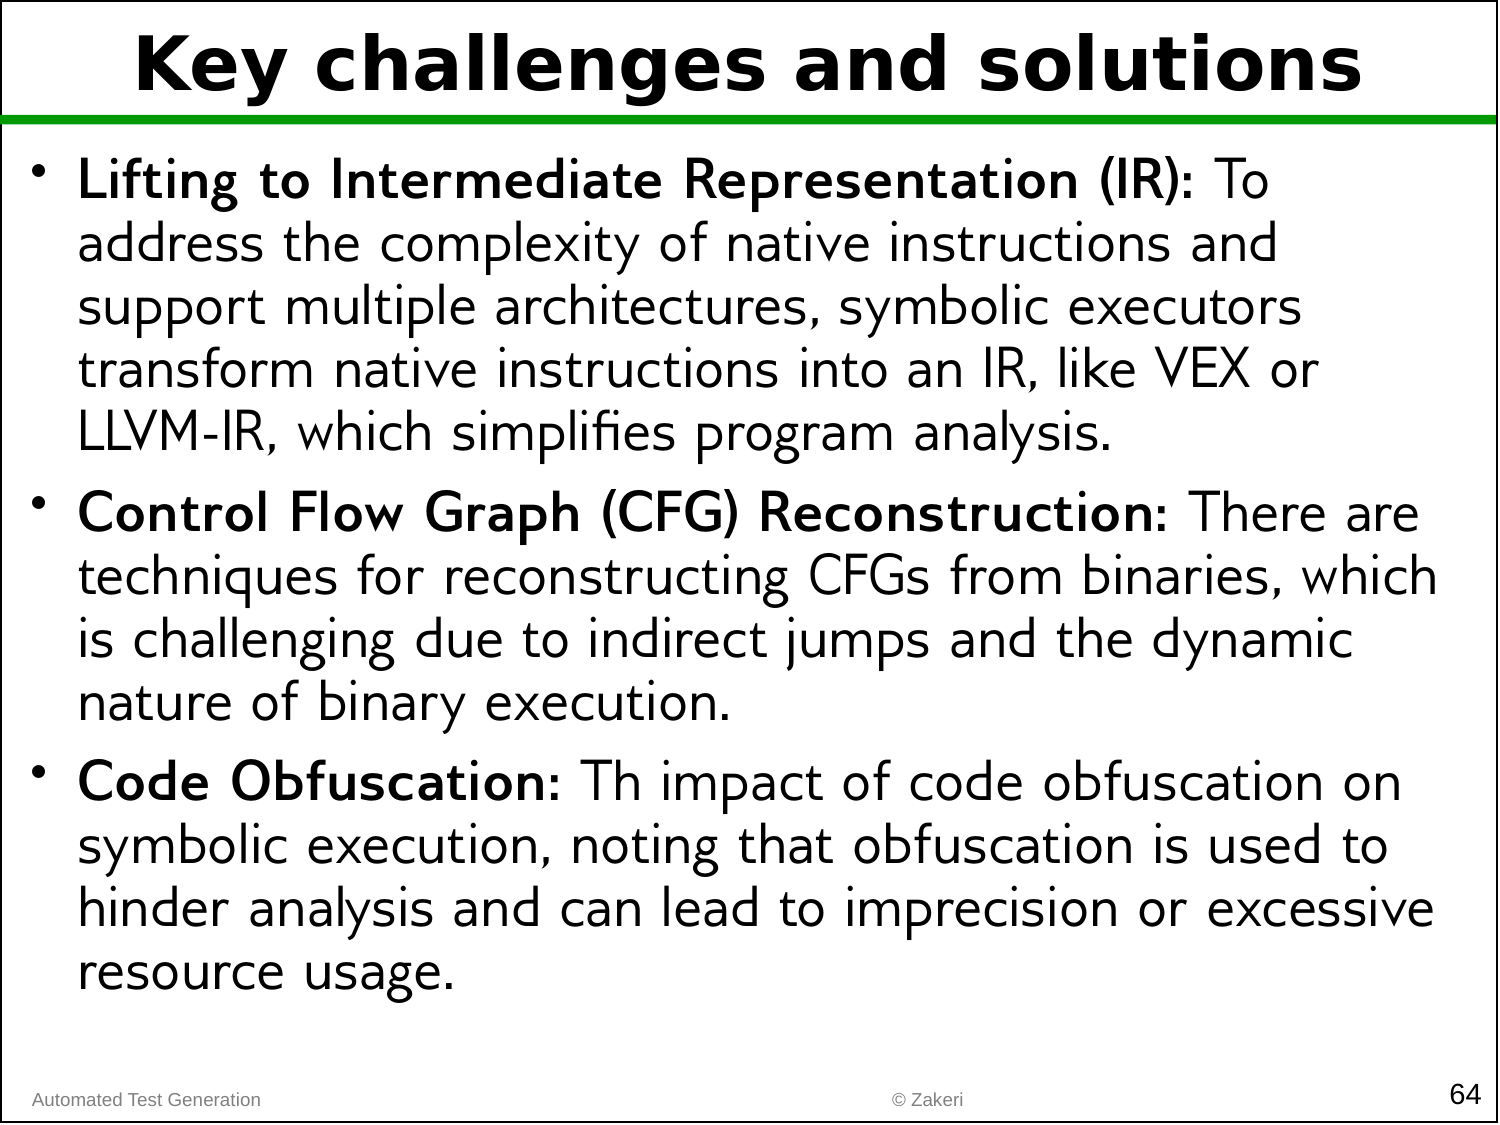

# Key challenges and solutions
Lifting to Intermediate Representation (IR): To address the complexity of native instructions and support multiple architectures, symbolic executors transform native instructions into an IR, like VEX or LLVM-IR, which simplifies program analysis.
Control Flow Graph (CFG) Reconstruction: There are techniques for reconstructing CFGs from binaries, which is challenging due to indirect jumps and the dynamic nature of binary execution.
Code Obfuscation: Th impact of code obfuscation on symbolic execution, noting that obfuscation is used to hinder analysis and can lead to imprecision or excessive resource usage.
64
© Zakeri
Automated Test Generation